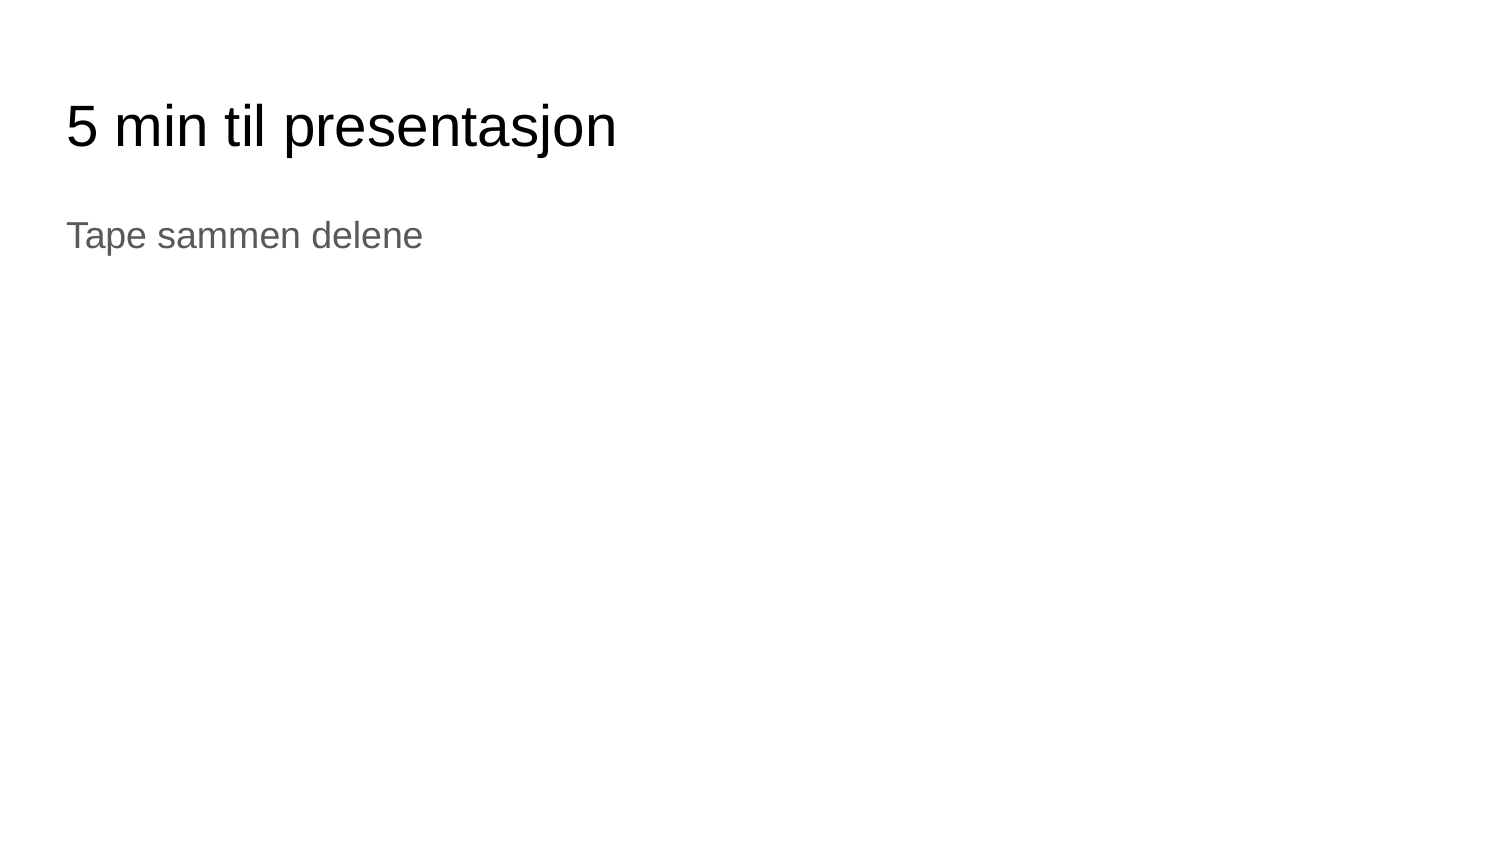

# 5 min til presentasjon
Tape sammen delene